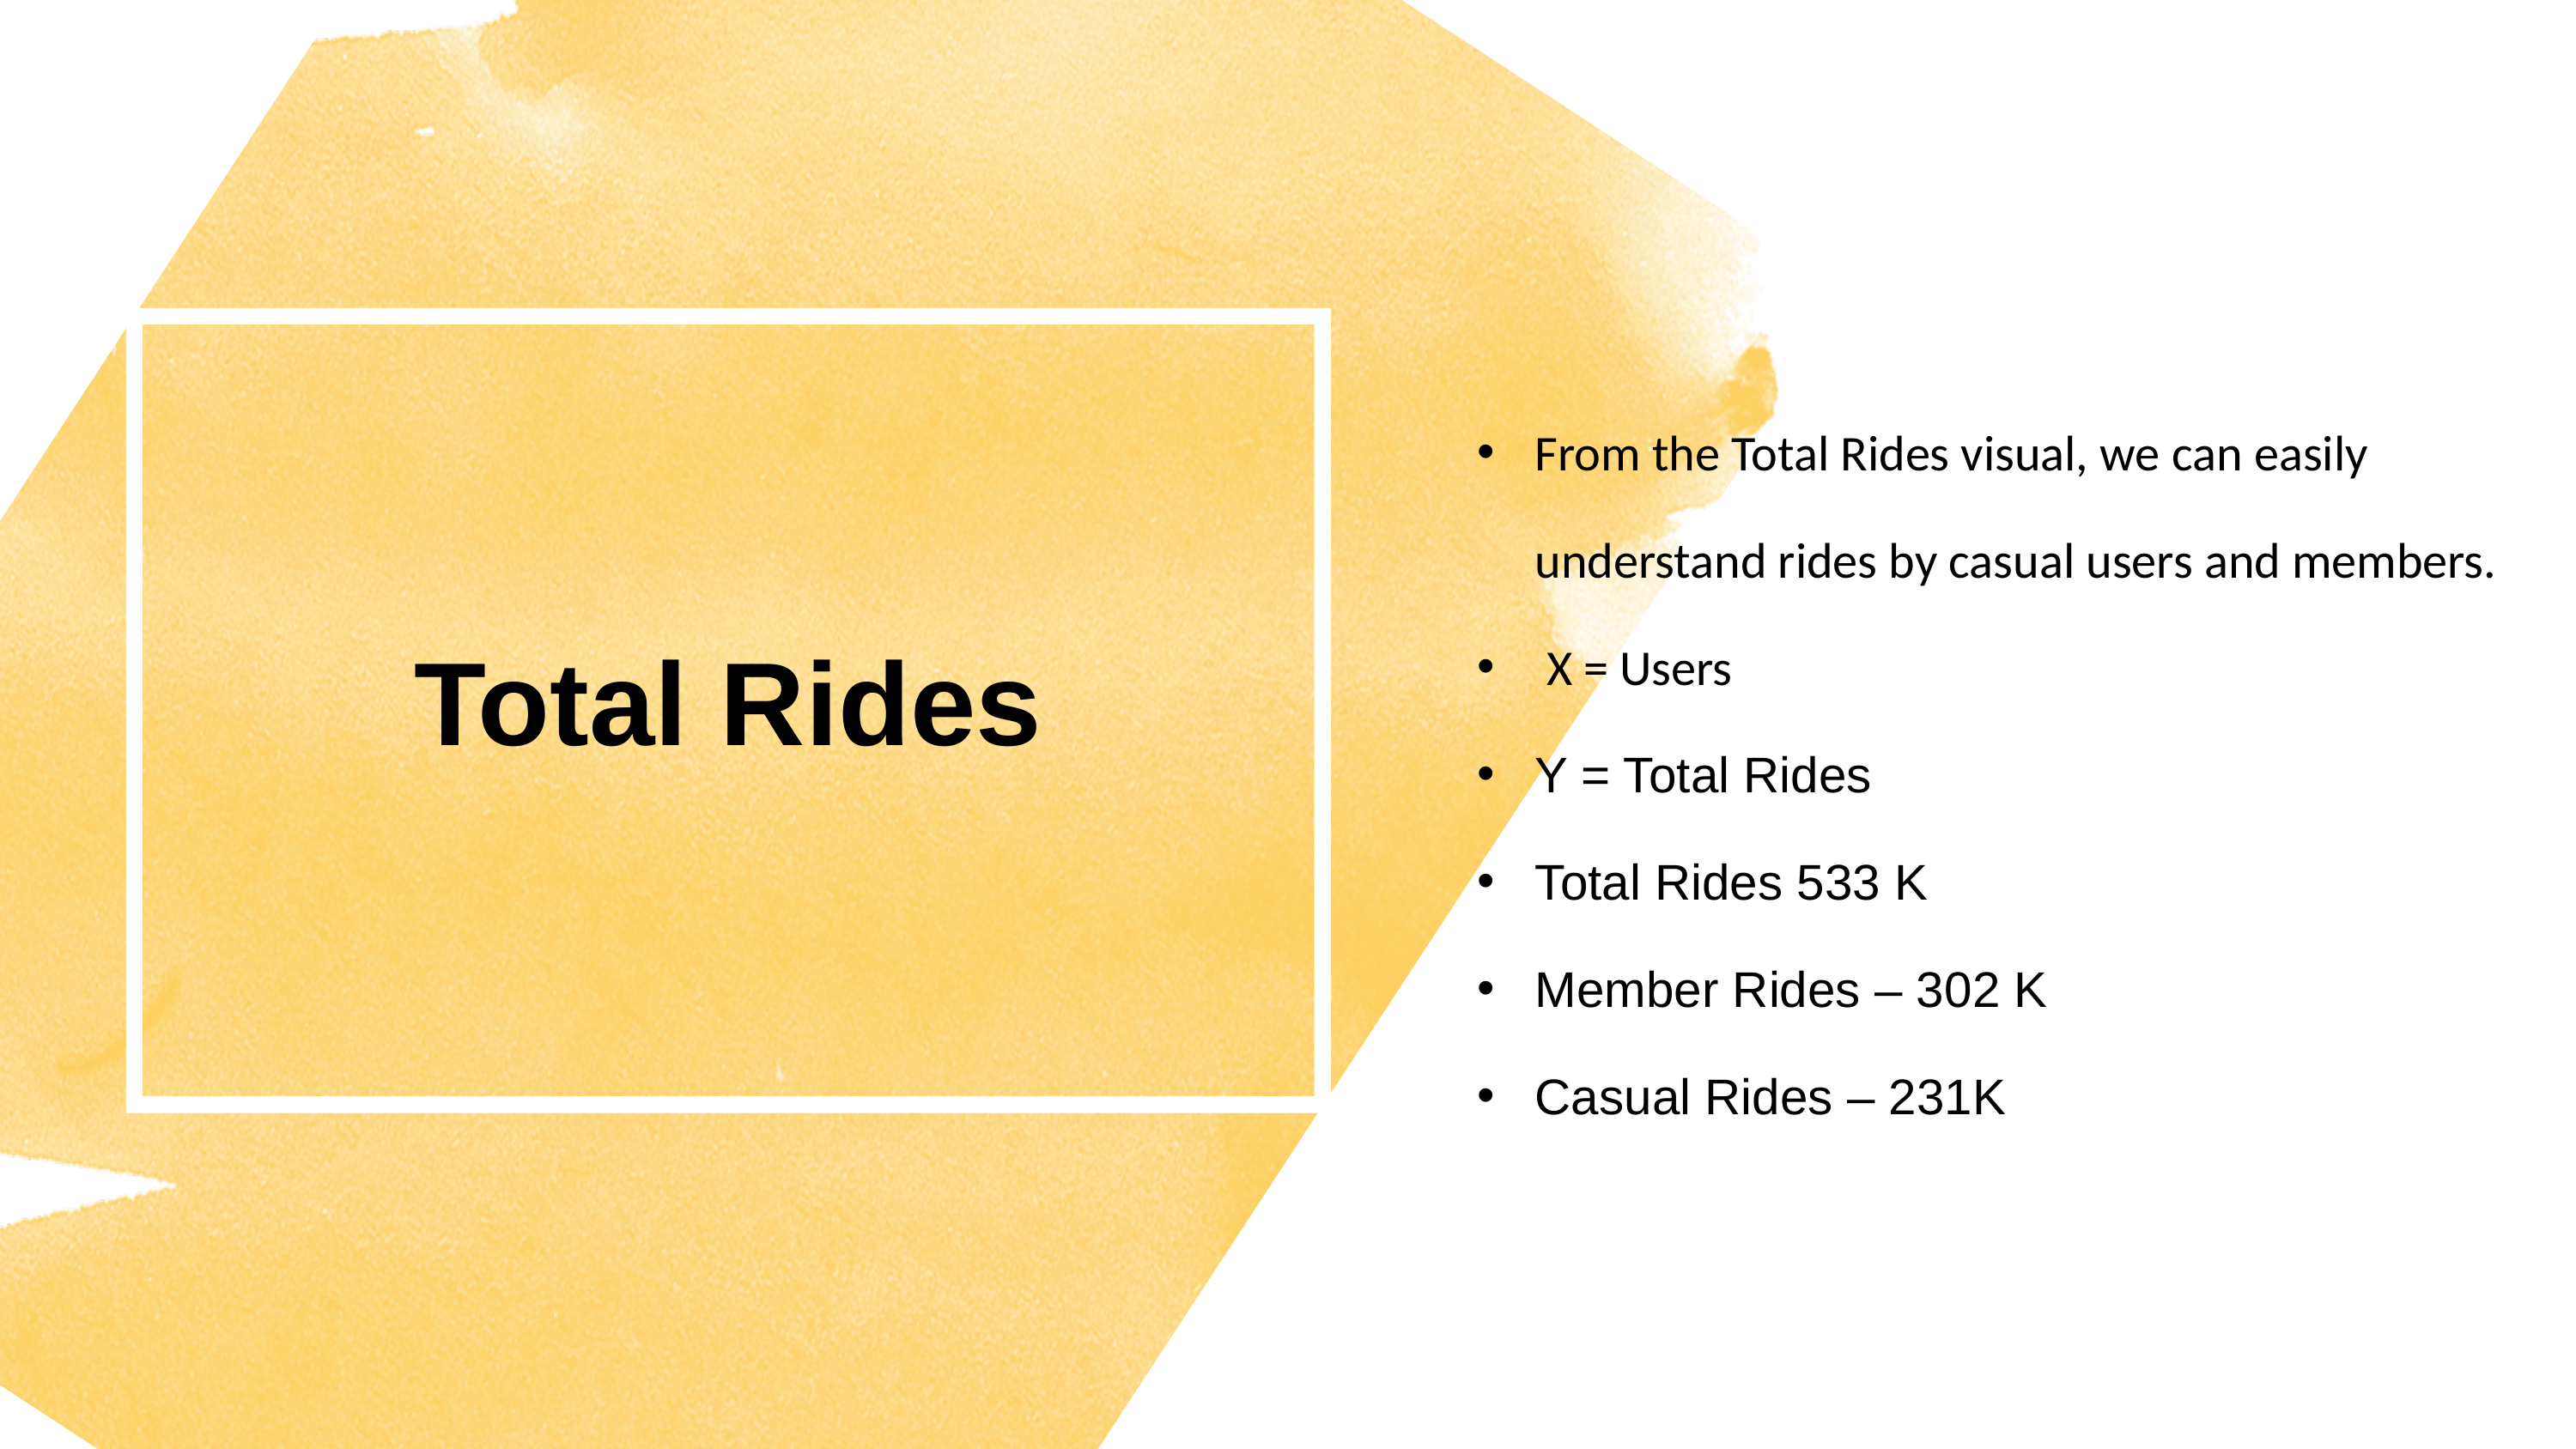

From the Total Rides visual, we can easily understand rides by casual users and members.
 X = Users
Y = Total Rides
Total Rides 533 K
Member Rides – 302 K
Casual Rides – 231K
Total Rides